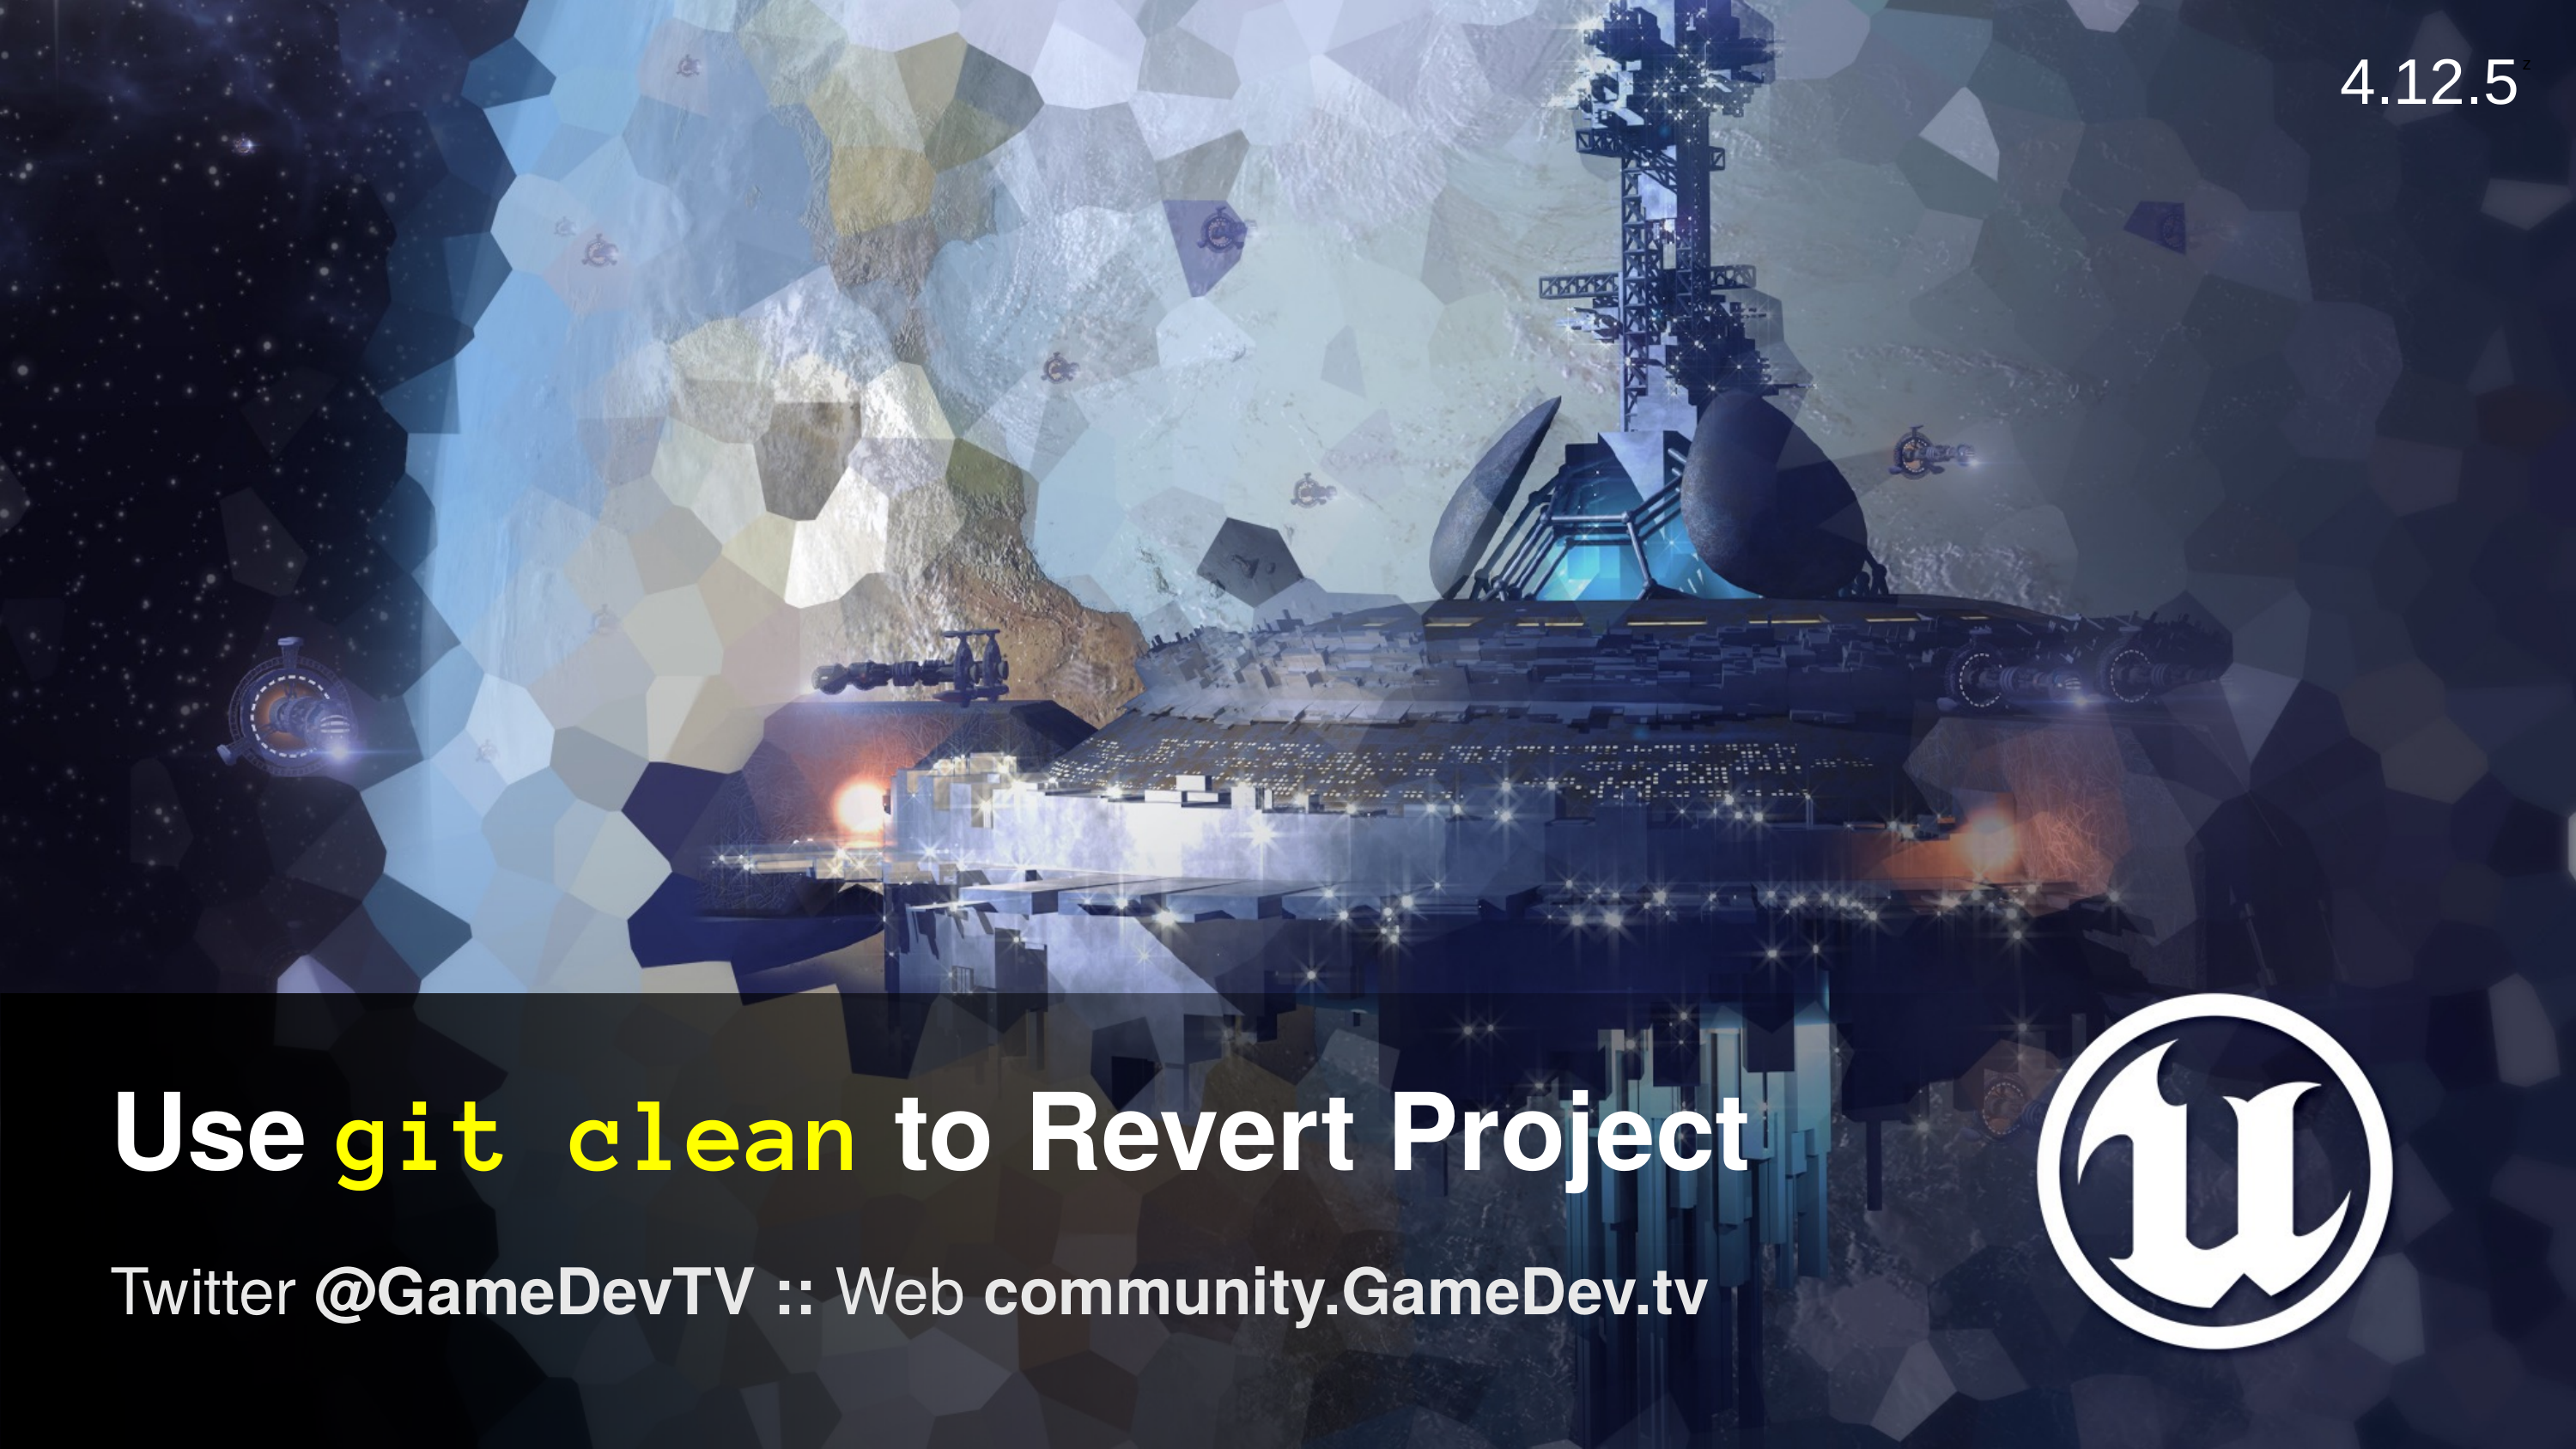

4.12.5
# Use git clean to Revert Project